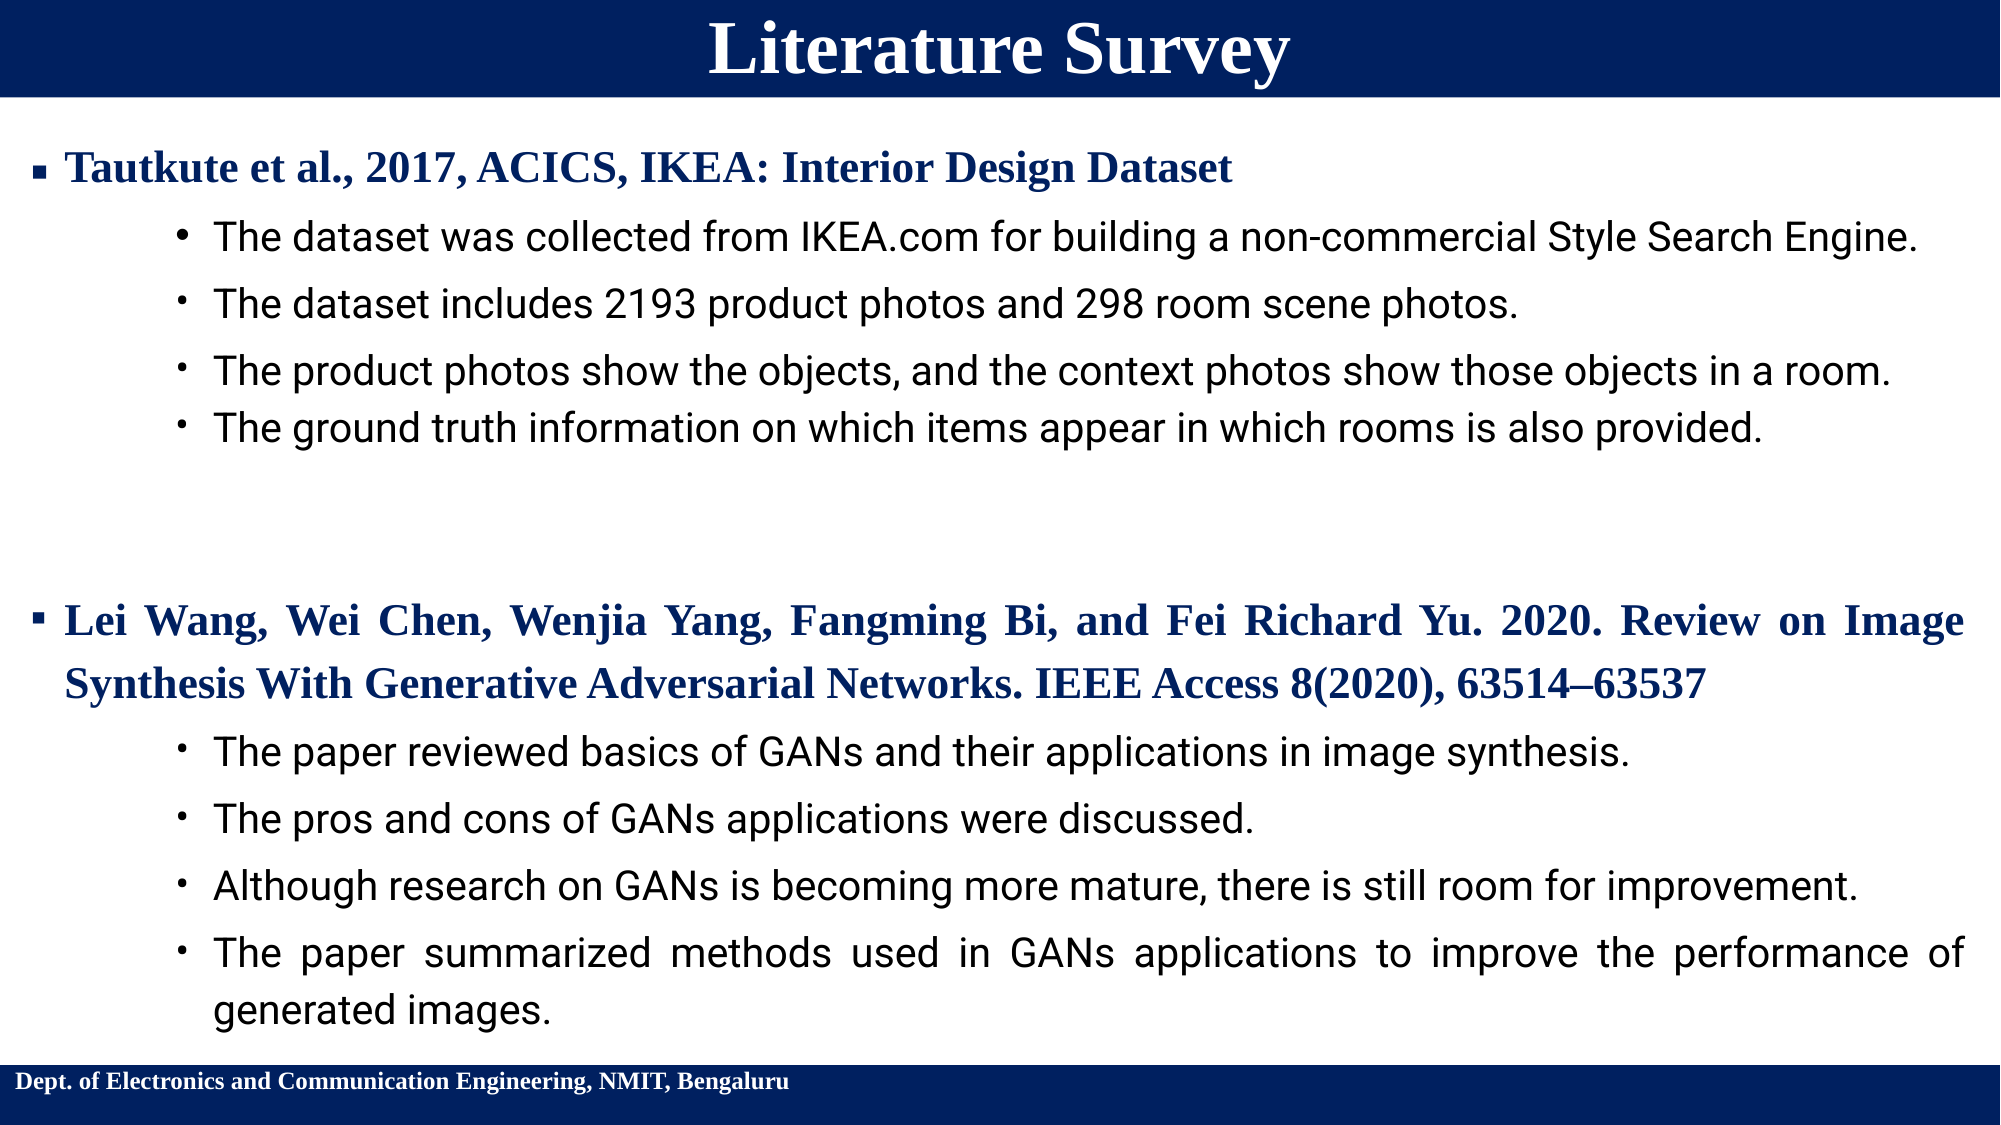

# Literature Survey
Tautkute et al., 2017, ACICS, IKEA: Interior Design Dataset
The dataset was collected from IKEA.com for building a non-commercial Style Search Engine.
The dataset includes 2193 product photos and 298 room scene photos.
The product photos show the objects, and the context photos show those objects in a room.
The ground truth information on which items appear in which rooms is also provided.

Lei Wang, Wei Chen, Wenjia Yang, Fangming Bi, and Fei Richard Yu. 2020. Review on Image Synthesis With Generative Adversarial Networks. IEEE Access 8(2020), 63514–63537
The paper reviewed basics of GANs and their applications in image synthesis.
The pros and cons of GANs applications were discussed.
Although research on GANs is becoming more mature, there is still room for improvement.
The paper summarized methods used in GANs applications to improve the performance of generated images.

Dept. of Electronics and Communication Engineering, NMIT, Bengaluru